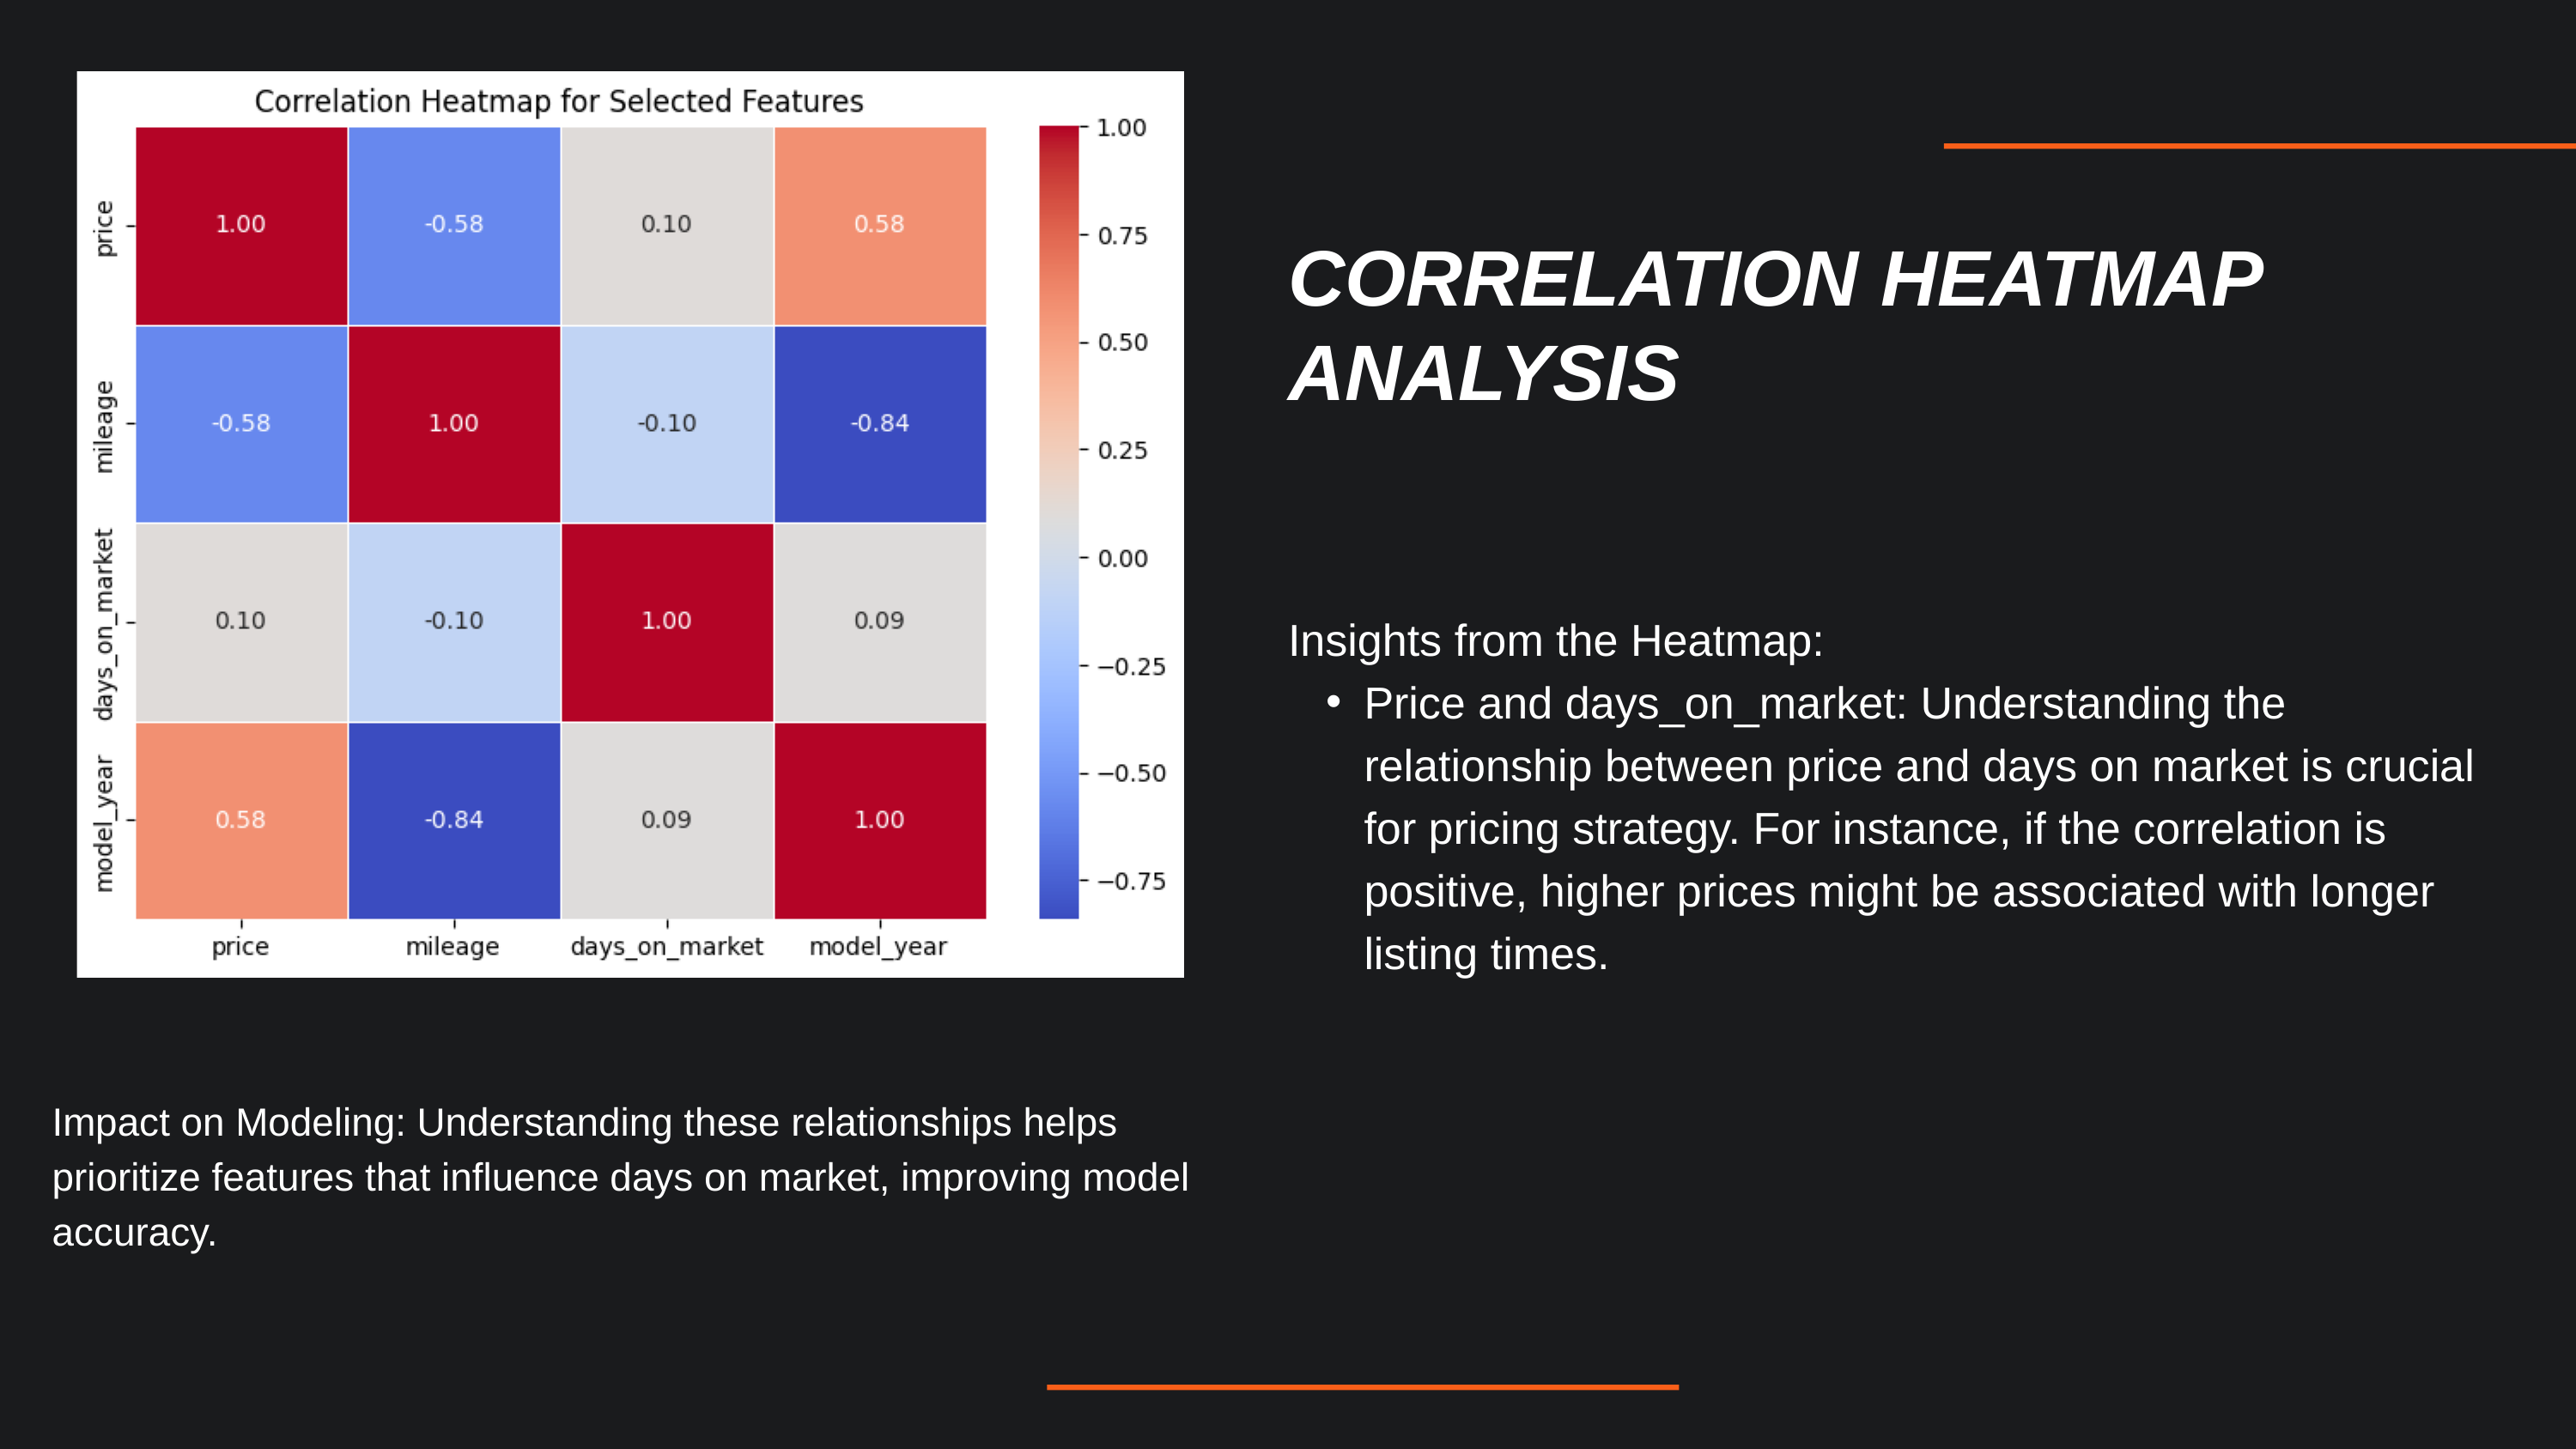

CORRELATION HEATMAP ANALYSIS
Insights from the Heatmap:
Price and days_on_market: Understanding the relationship between price and days on market is crucial for pricing strategy. For instance, if the correlation is positive, higher prices might be associated with longer listing times.

Impact on Modeling: Understanding these relationships helps prioritize features that influence days on market, improving model accuracy.